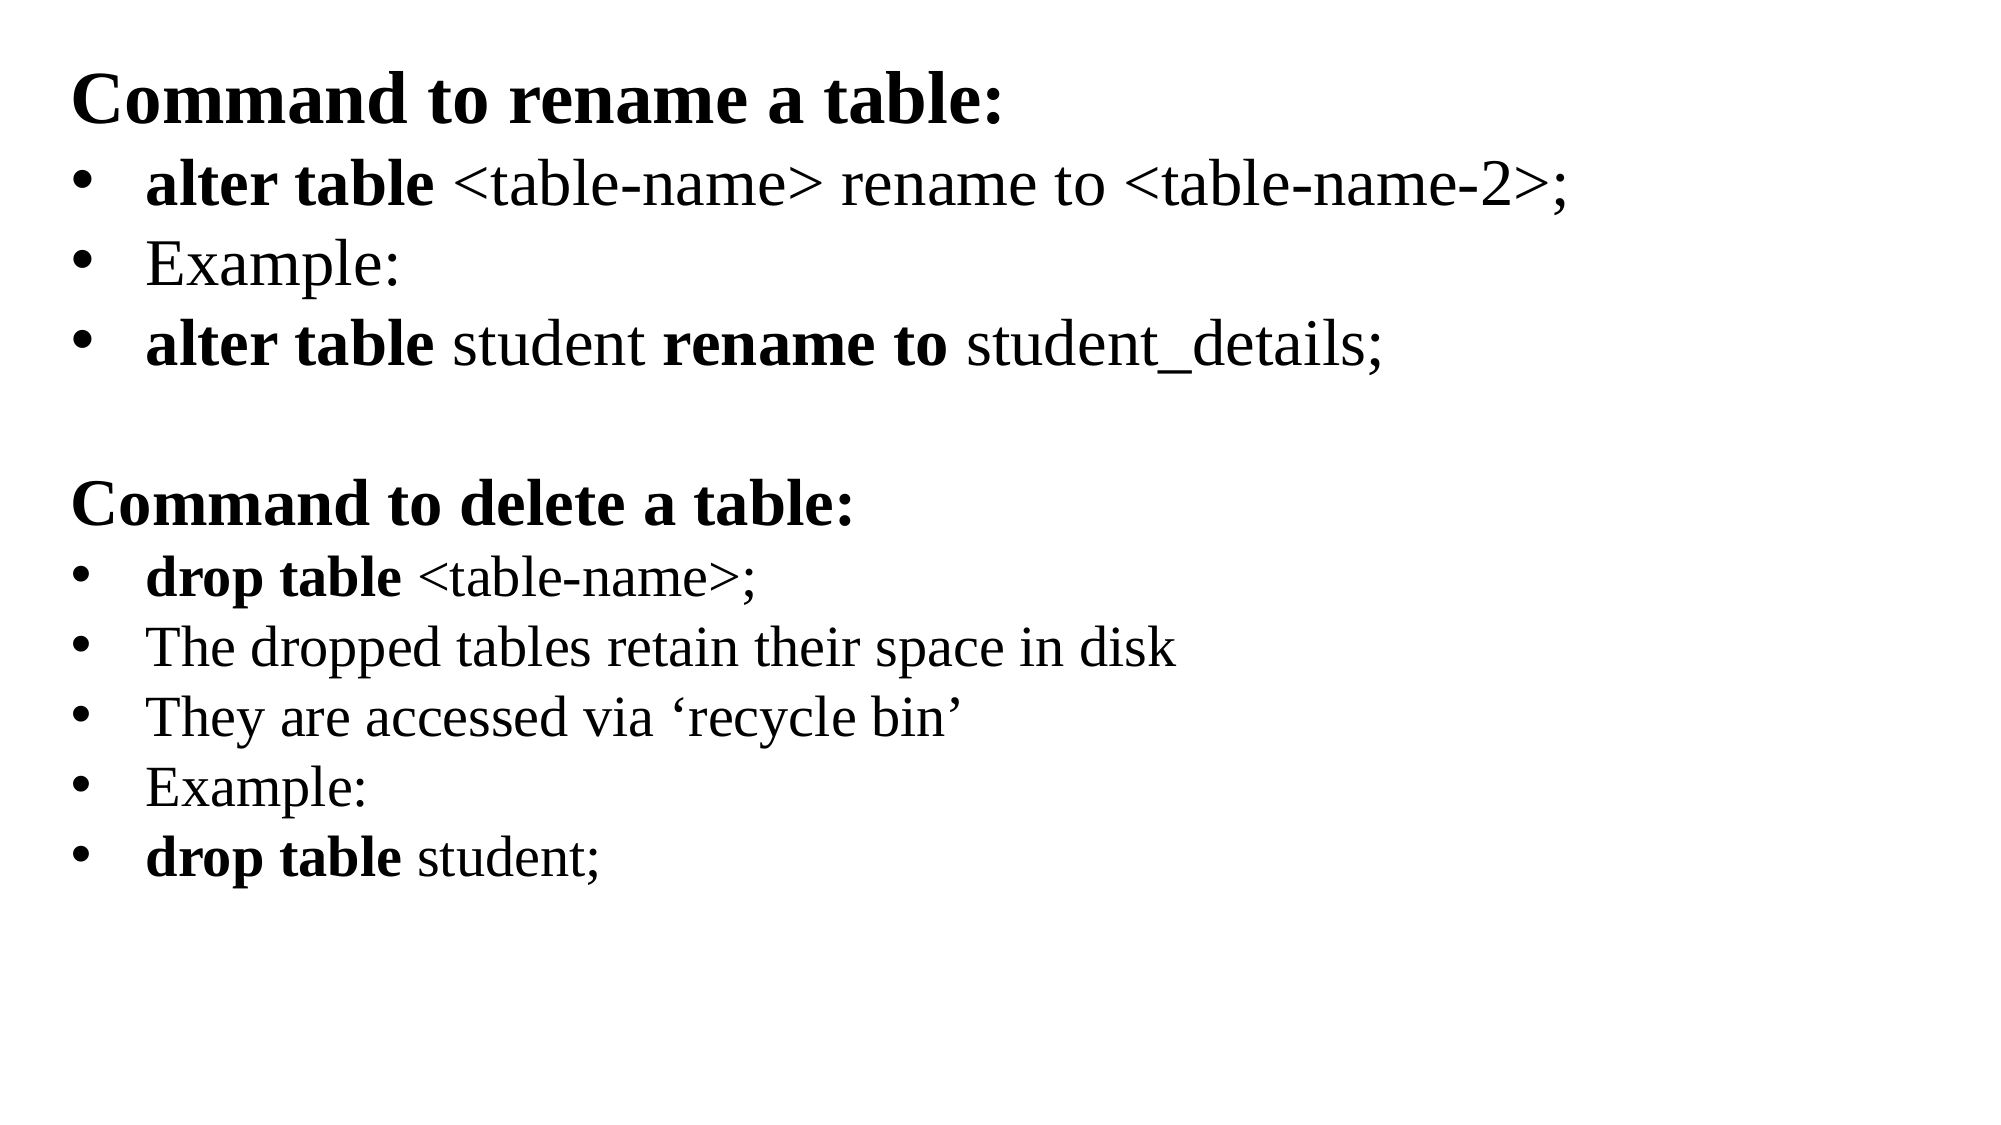

Command to rename a table:
alter table <table-name> rename to <table-name-2>;
Example:
alter table student rename to student_details;

Command to delete a table:
drop table <table-name>;
The dropped tables retain their space in disk
They are accessed via ‘recycle bin’
Example:
drop table student;